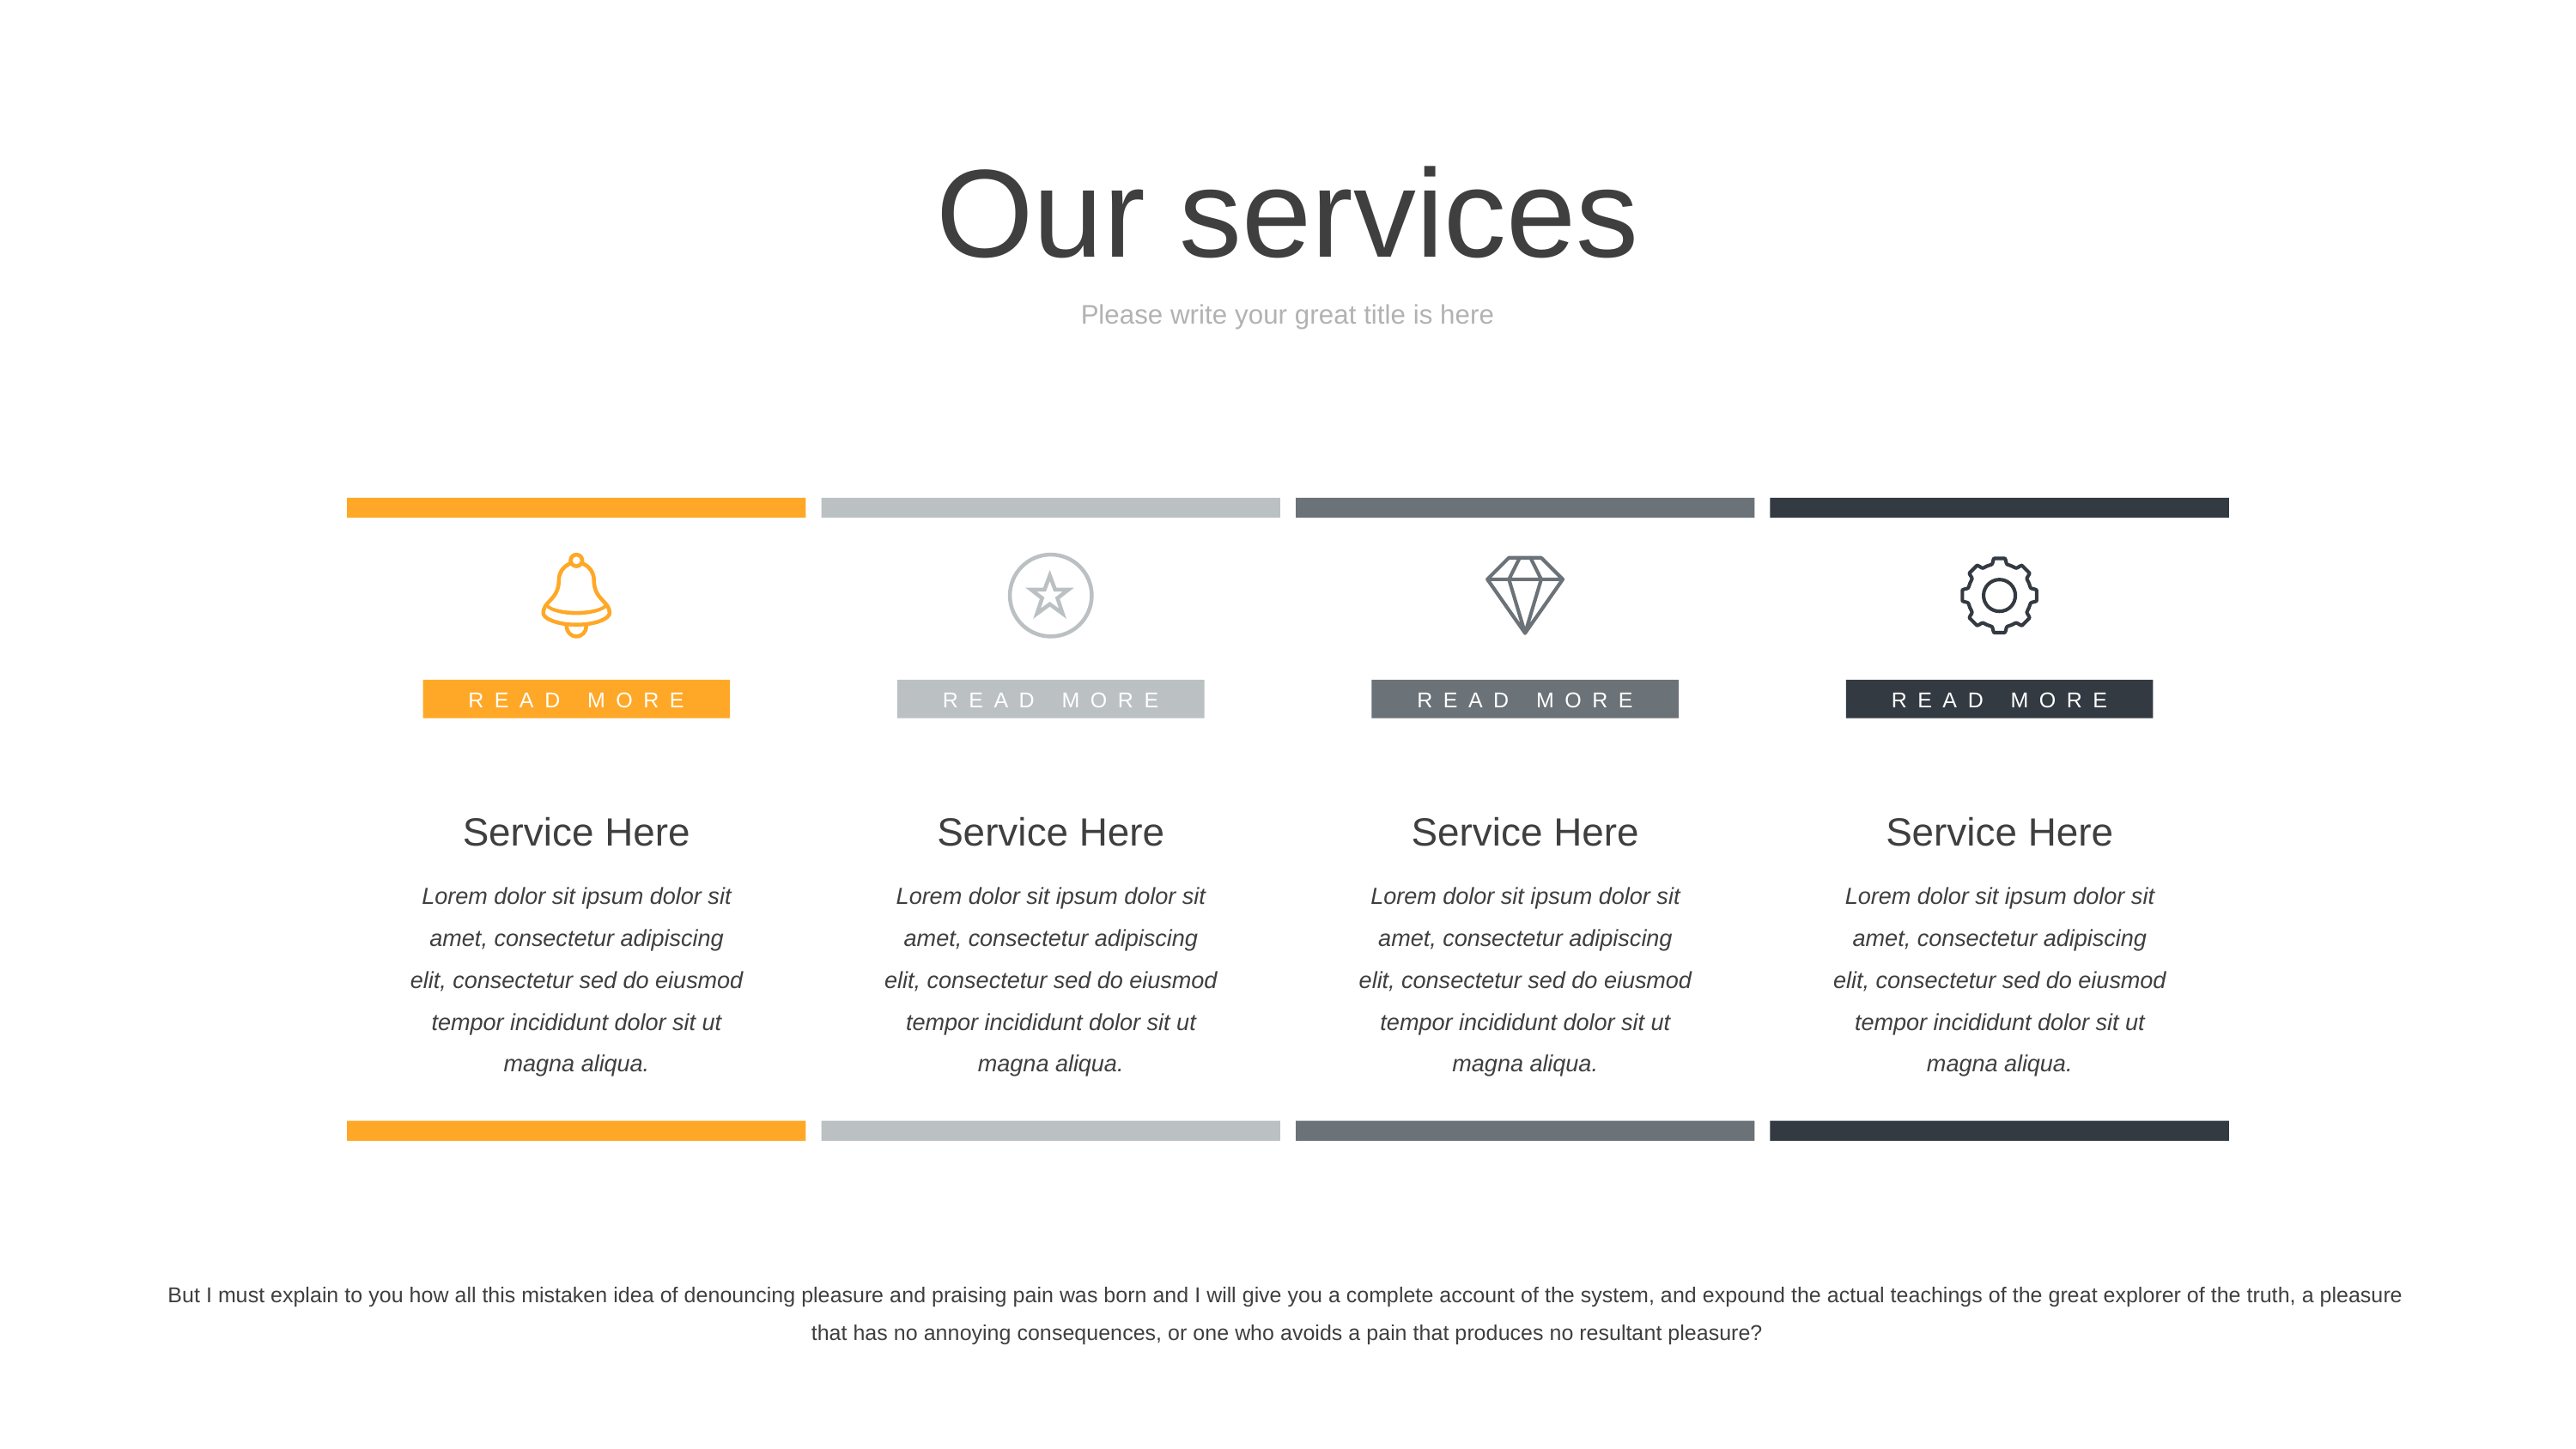

Our services
Please write your great title is here

READ MORE
READ MORE
READ MORE
READ MORE
Service Here
Service Here
Service Here
Service Here
Lorem dolor sit ipsum dolor sit amet, consectetur adipiscing elit, consectetur sed do eiusmod tempor incididunt dolor sit ut magna aliqua.
Lorem dolor sit ipsum dolor sit amet, consectetur adipiscing elit, consectetur sed do eiusmod tempor incididunt dolor sit ut magna aliqua.
Lorem dolor sit ipsum dolor sit amet, consectetur adipiscing elit, consectetur sed do eiusmod tempor incididunt dolor sit ut magna aliqua.
Lorem dolor sit ipsum dolor sit amet, consectetur adipiscing elit, consectetur sed do eiusmod tempor incididunt dolor sit ut magna aliqua.

But I must explain to you how all this mistaken idea of denouncing pleasure and praising pain was born and I will give you a complete account of the system, and expound the actual teachings of the great explorer of the truth, a pleasure that has no annoying consequences, or one who avoids a pain that produces no resultant pleasure?